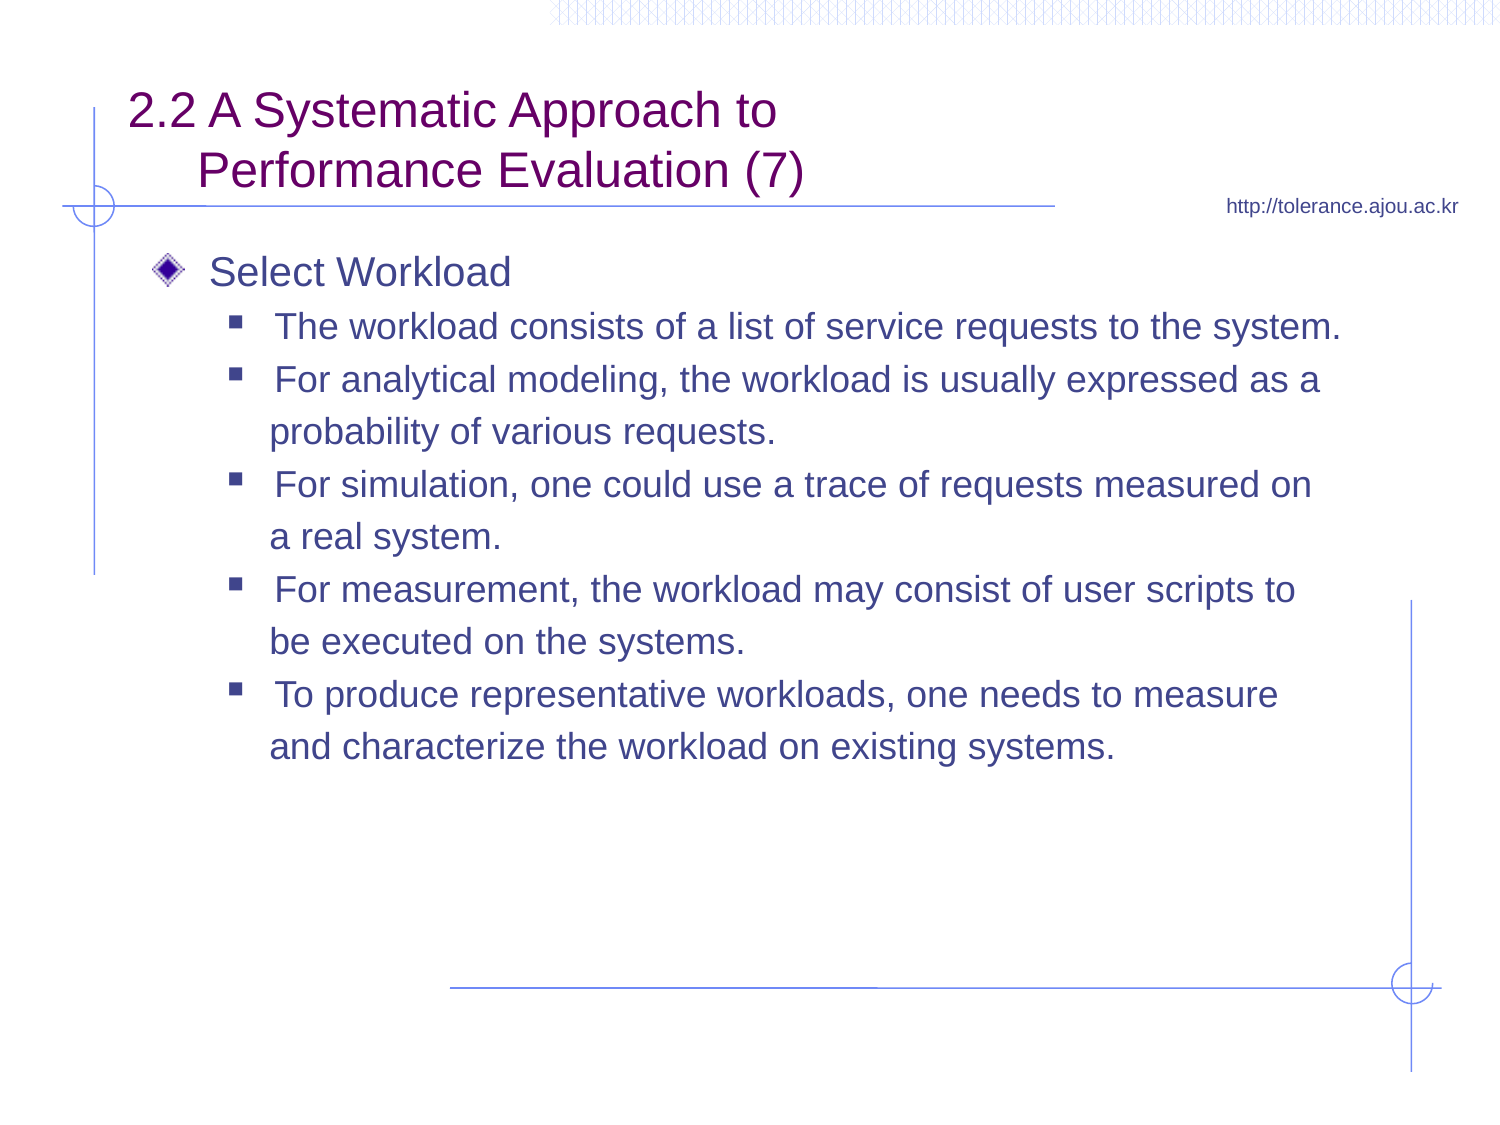

# 2.2 A Systematic Approach to Performance Evaluation (7)
Select Workload
The workload consists of a list of service requests to the system.
For analytical modeling, the workload is usually expressed as a
    probability of various requests.
For simulation, one could use a trace of requests measured on
    a real system.
For measurement, the workload may consist of user scripts to
    be executed on the systems.
To produce representative workloads, one needs to measure
    and characterize the workload on existing systems.